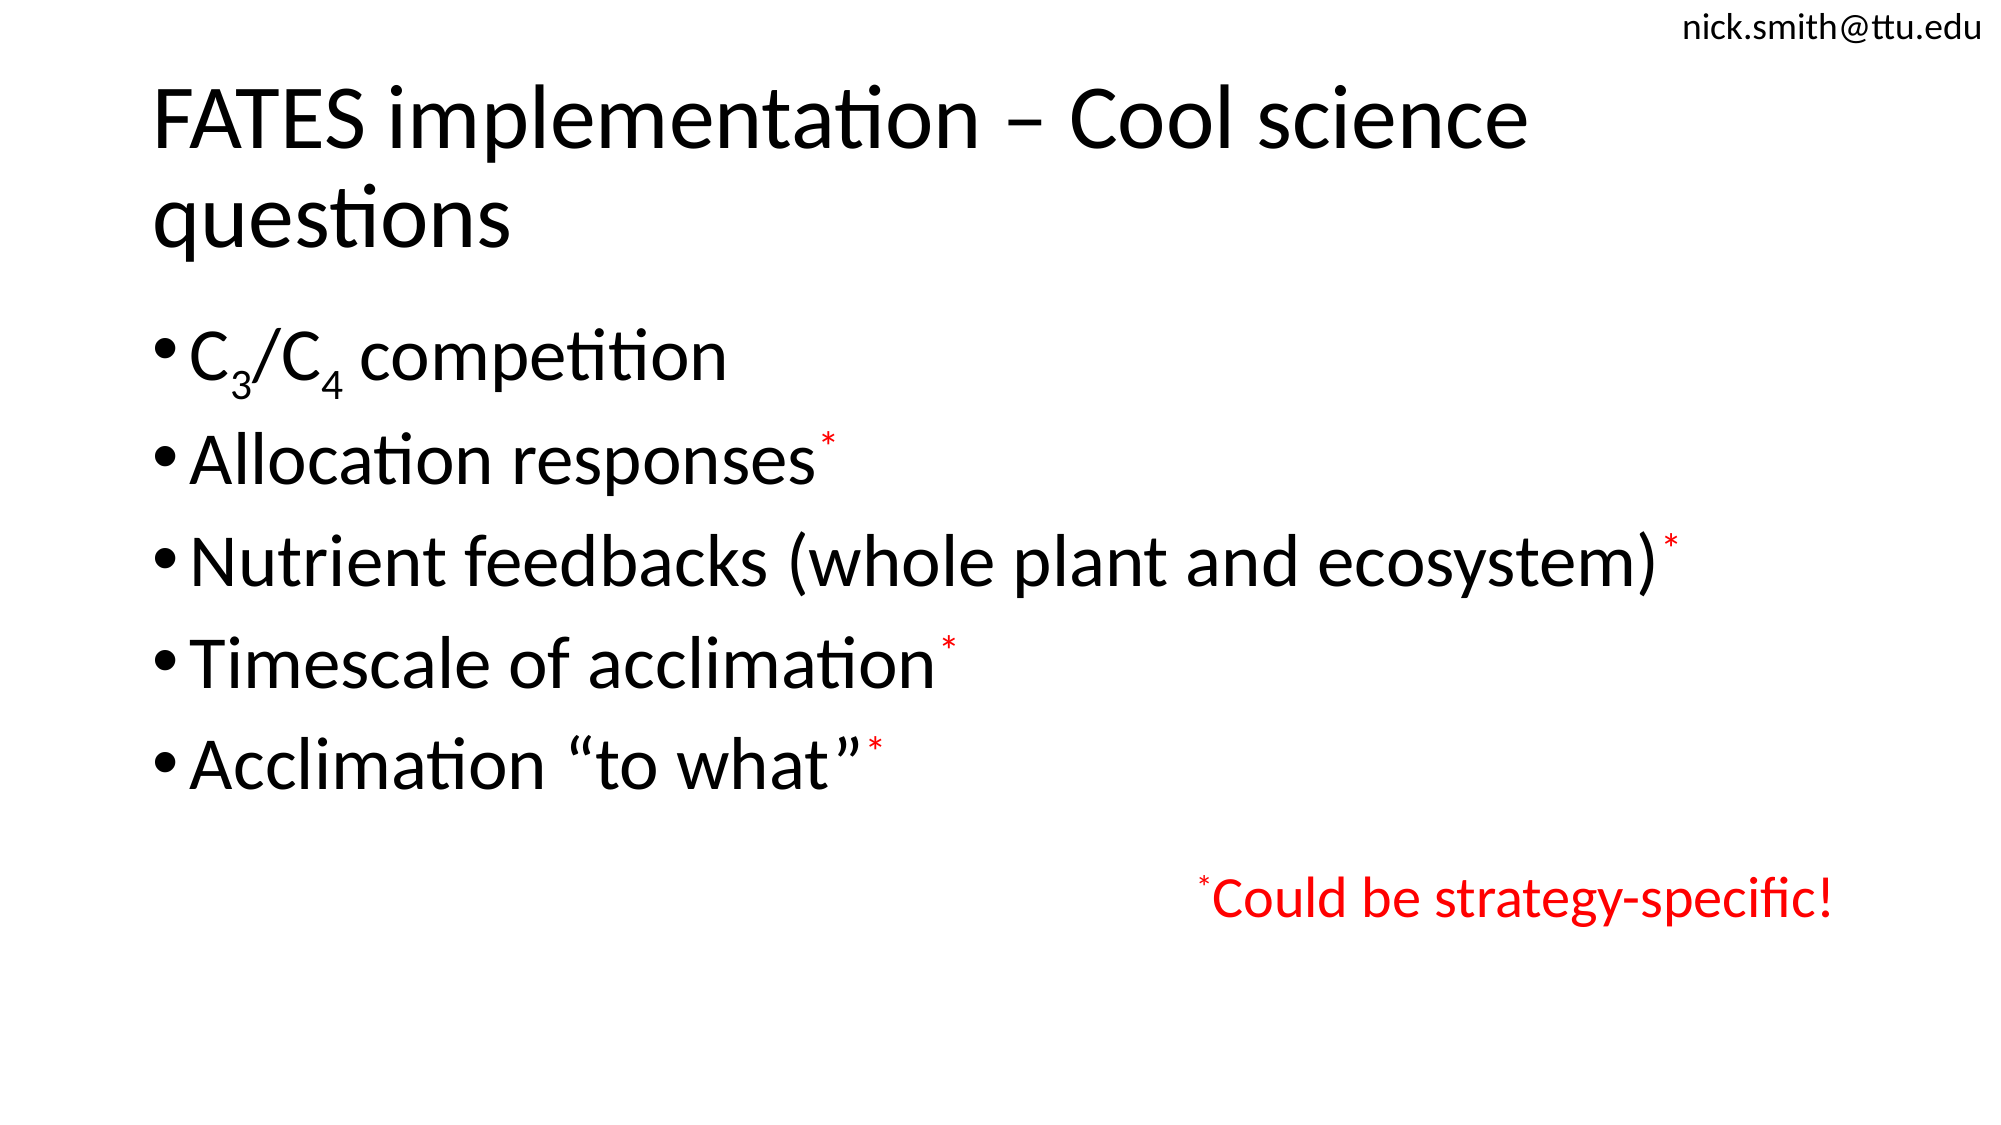

nick.smith@ttu.edu
# FATES implementation – Cool science questions
C3/C4 competition
Allocation responses*
Nutrient feedbacks (whole plant and ecosystem)*
Timescale of acclimation*
Acclimation “to what”*
*Could be strategy-specific!